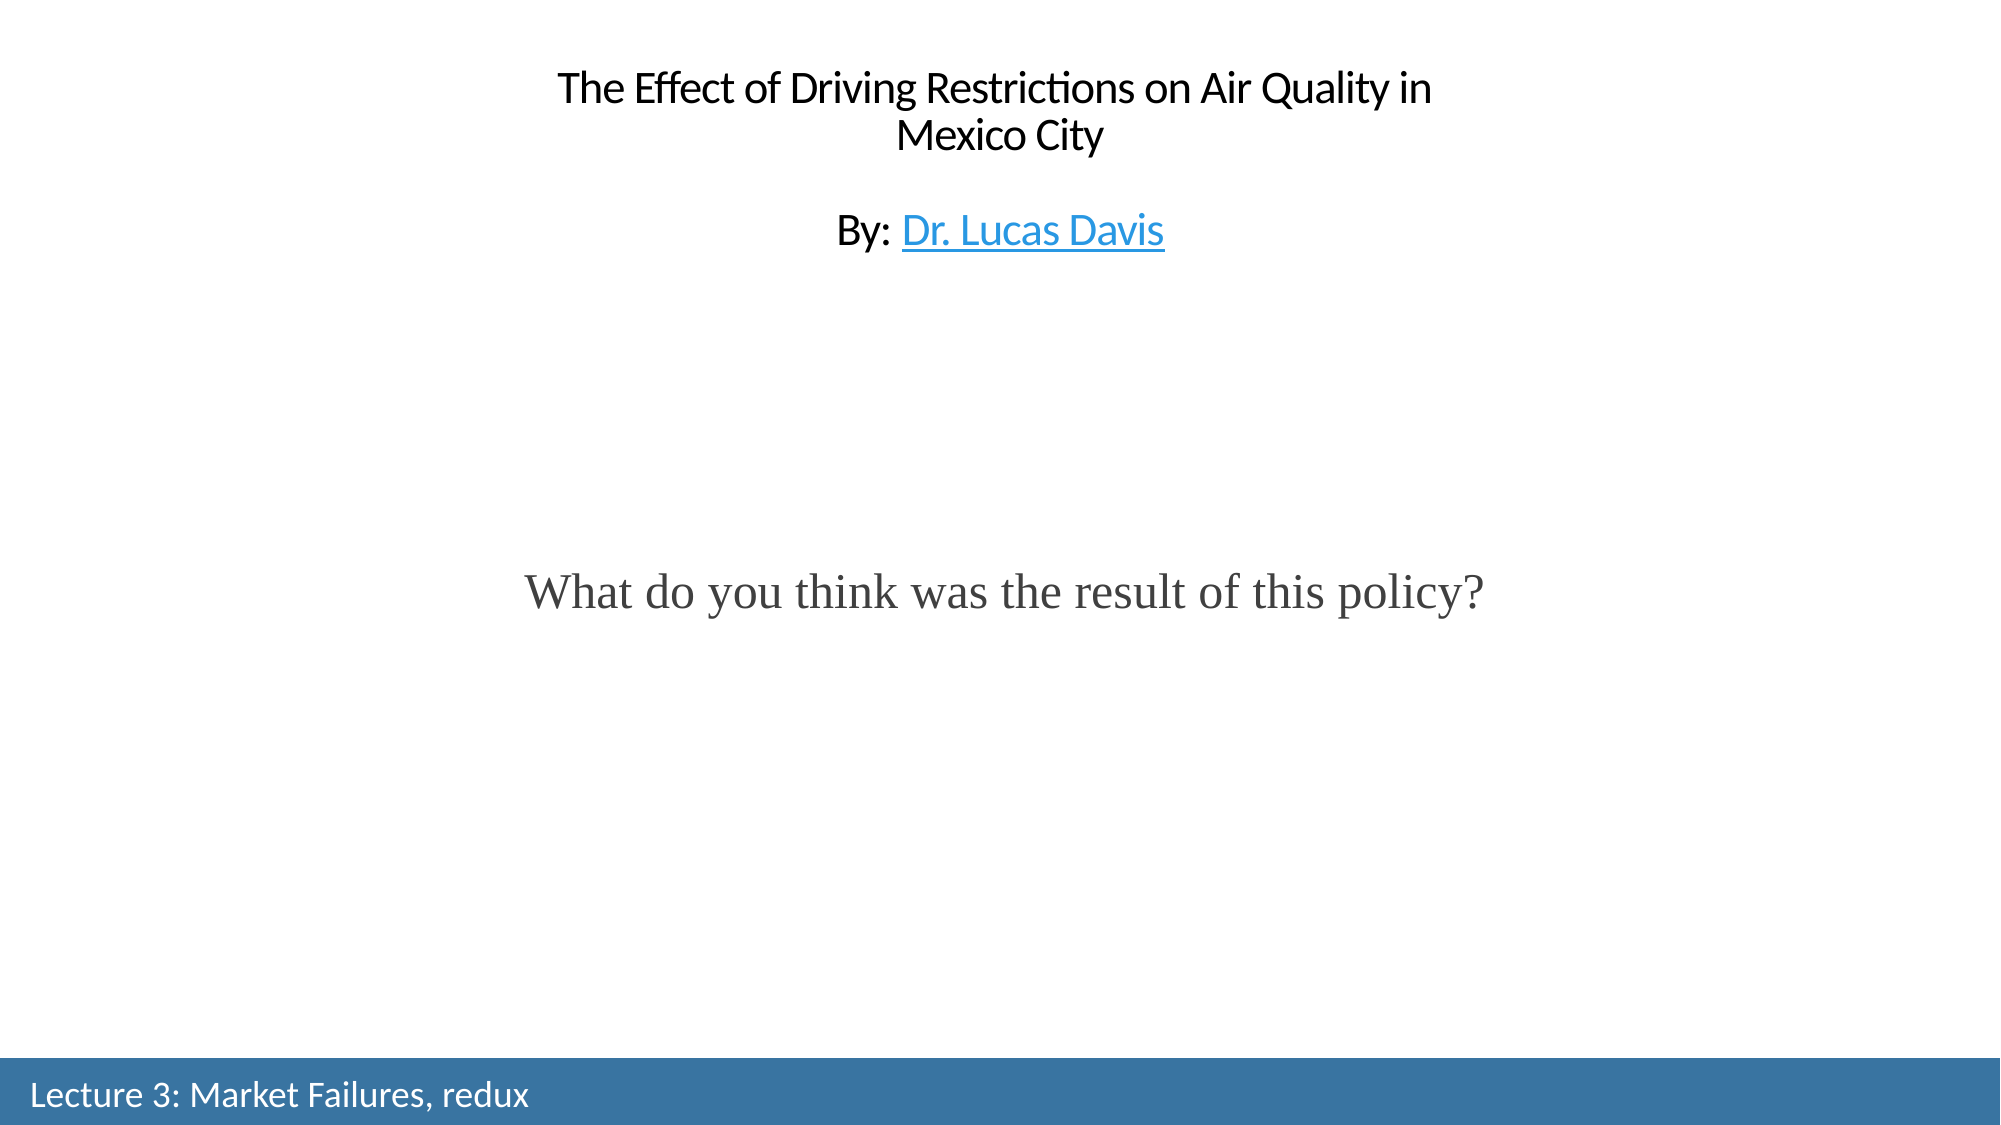

The Effect of Driving Restrictions on Air Quality in
Mexico City

By: Dr. Lucas Davis

What do you think was the result of this policy?